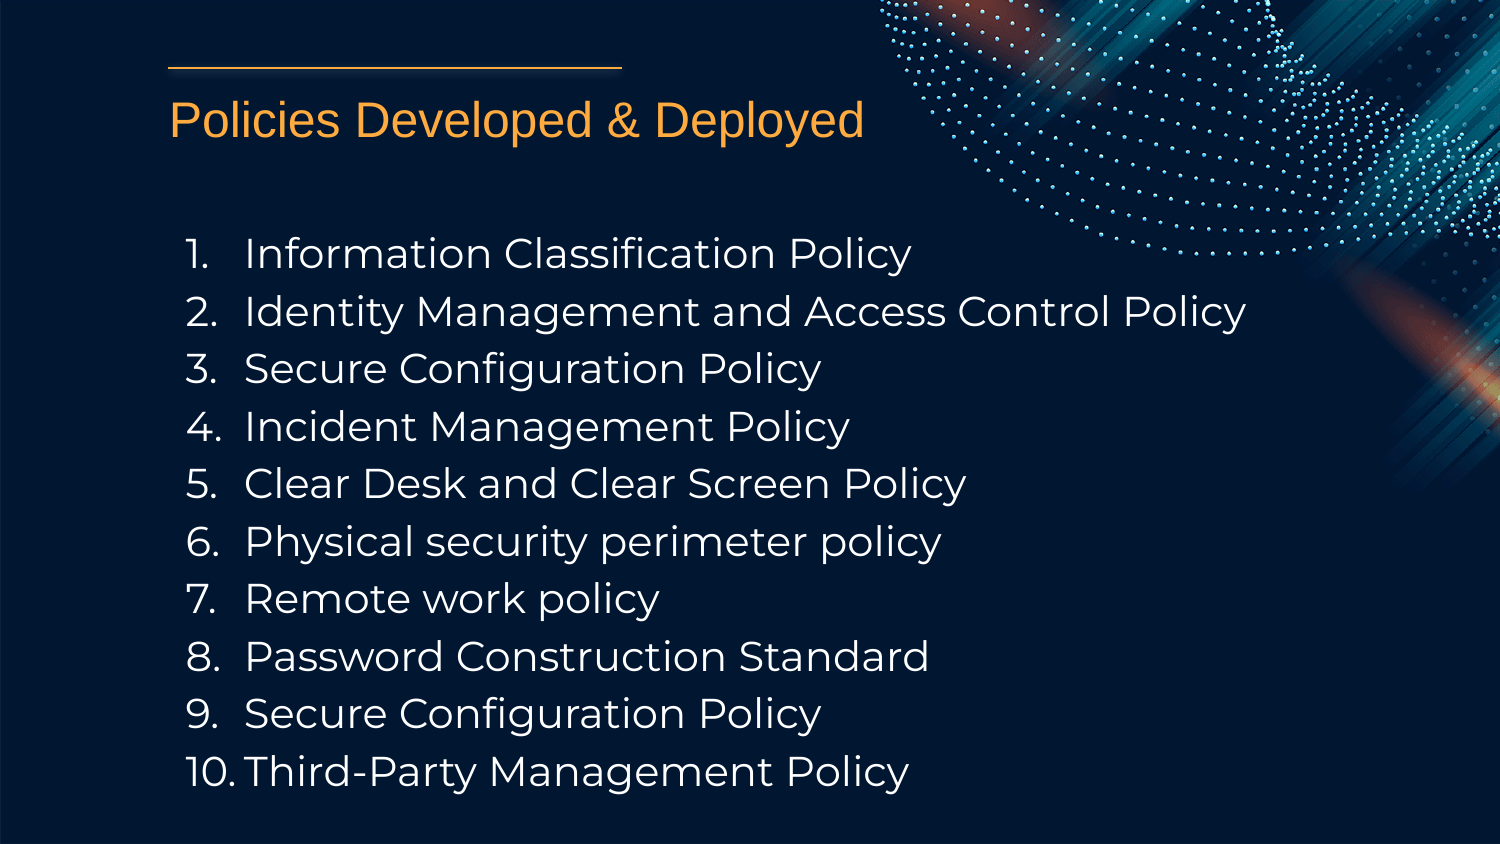

# Policies Developed & Deployed
Information Classification Policy
Identity Management and Access Control Policy
Secure Configuration Policy
Incident Management Policy
Clear Desk and Clear Screen Policy
Physical security perimeter policy
Remote work policy
Password Construction Standard
Secure Configuration Policy
Third-Party Management Policy